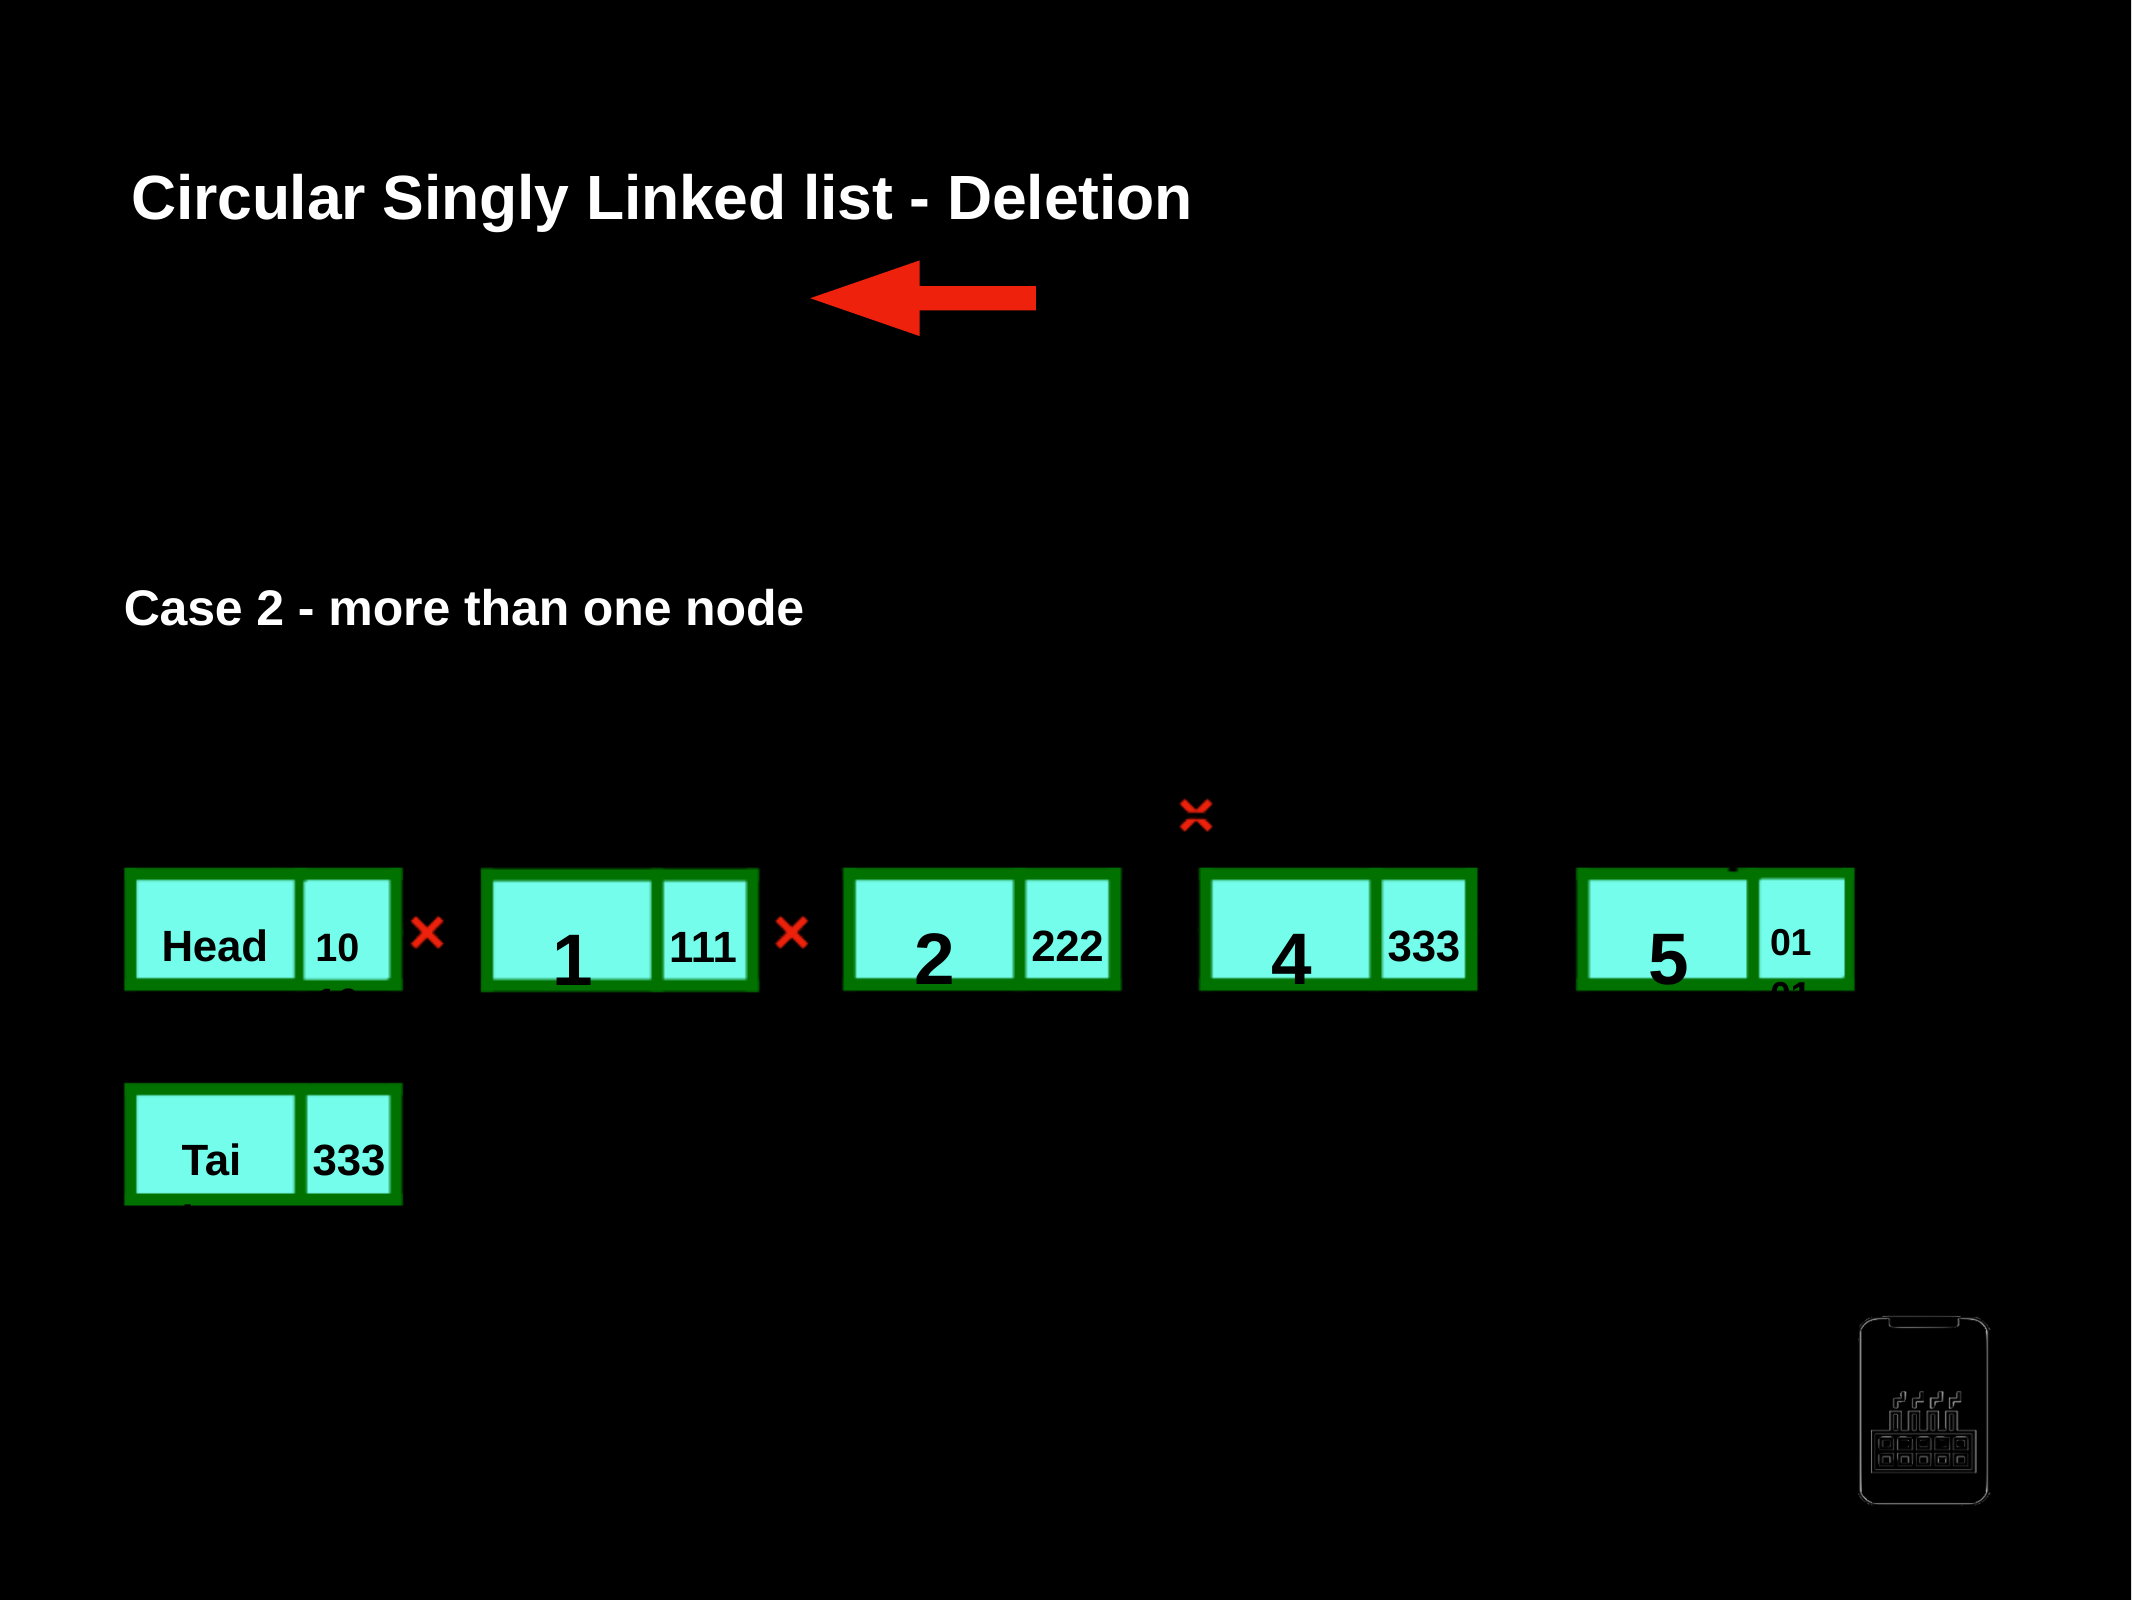

Circular Singly Linked list - Deletion

-Deleting the ﬁrst node -Deleting any given node -Deleting the last node
Case 2 - more than one node

2
4
5
1
Head
222
333
111
01 01 1
10 10 1
001
111
222
333
Tail
333

AppMillers
www.appmillers.com